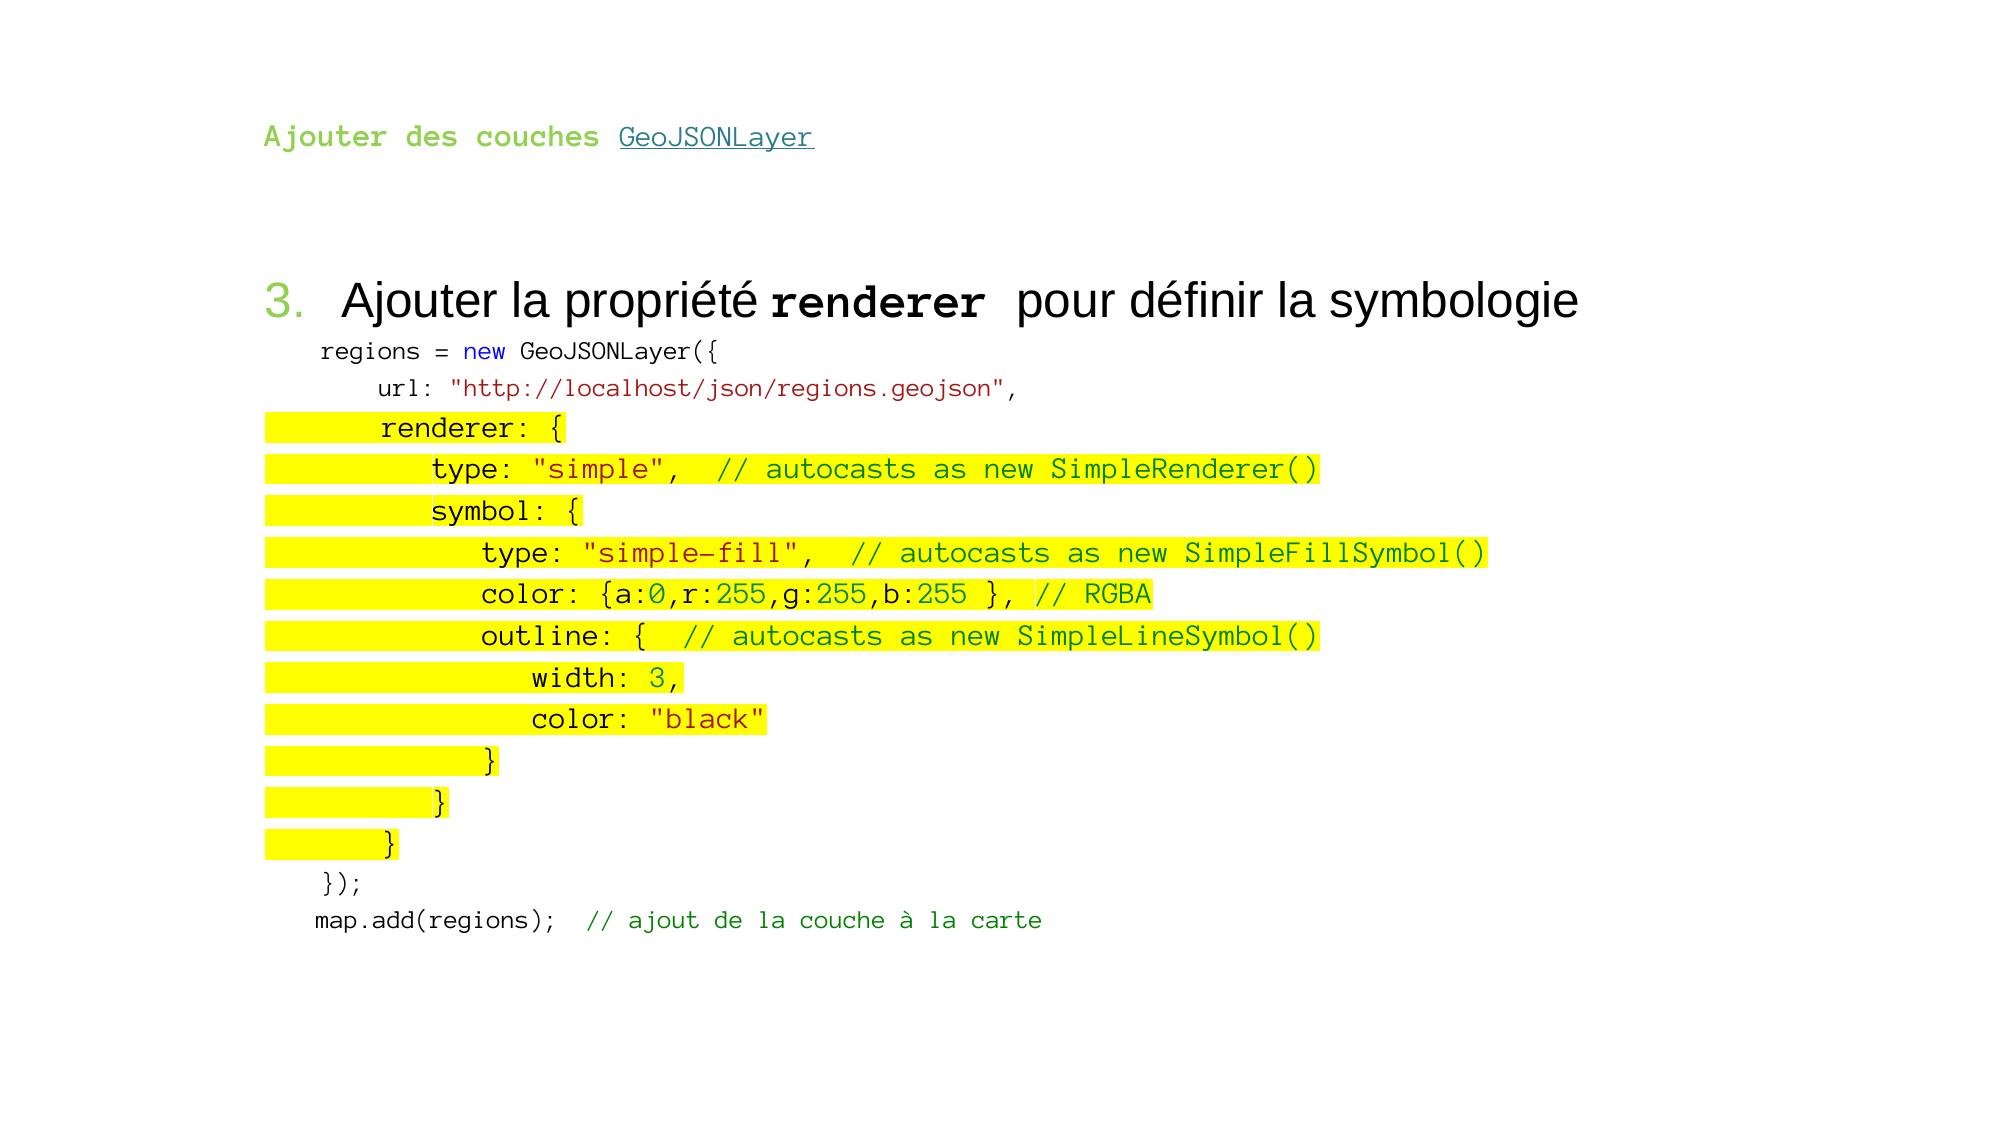

# Ajouter des couches GeoJSONLayer
Ajouter la propriété renderer  pour définir la symbologie
    regions = new GeoJSONLayer({
        url: "http://localhost/json/regions.geojson",
       renderer: {
          type: "simple",  // autocasts as new SimpleRenderer()
          symbol: {
             type: "simple-fill",  // autocasts as new SimpleFillSymbol()
             color: {a:0,r:255,g:255,b:255 }, // RGBA
             outline: {  // autocasts as new SimpleLineSymbol()
                width: 3,
                color: "black"
             }
          }
       }
    });
    map.add(regions);  // ajout de la couche à la carte